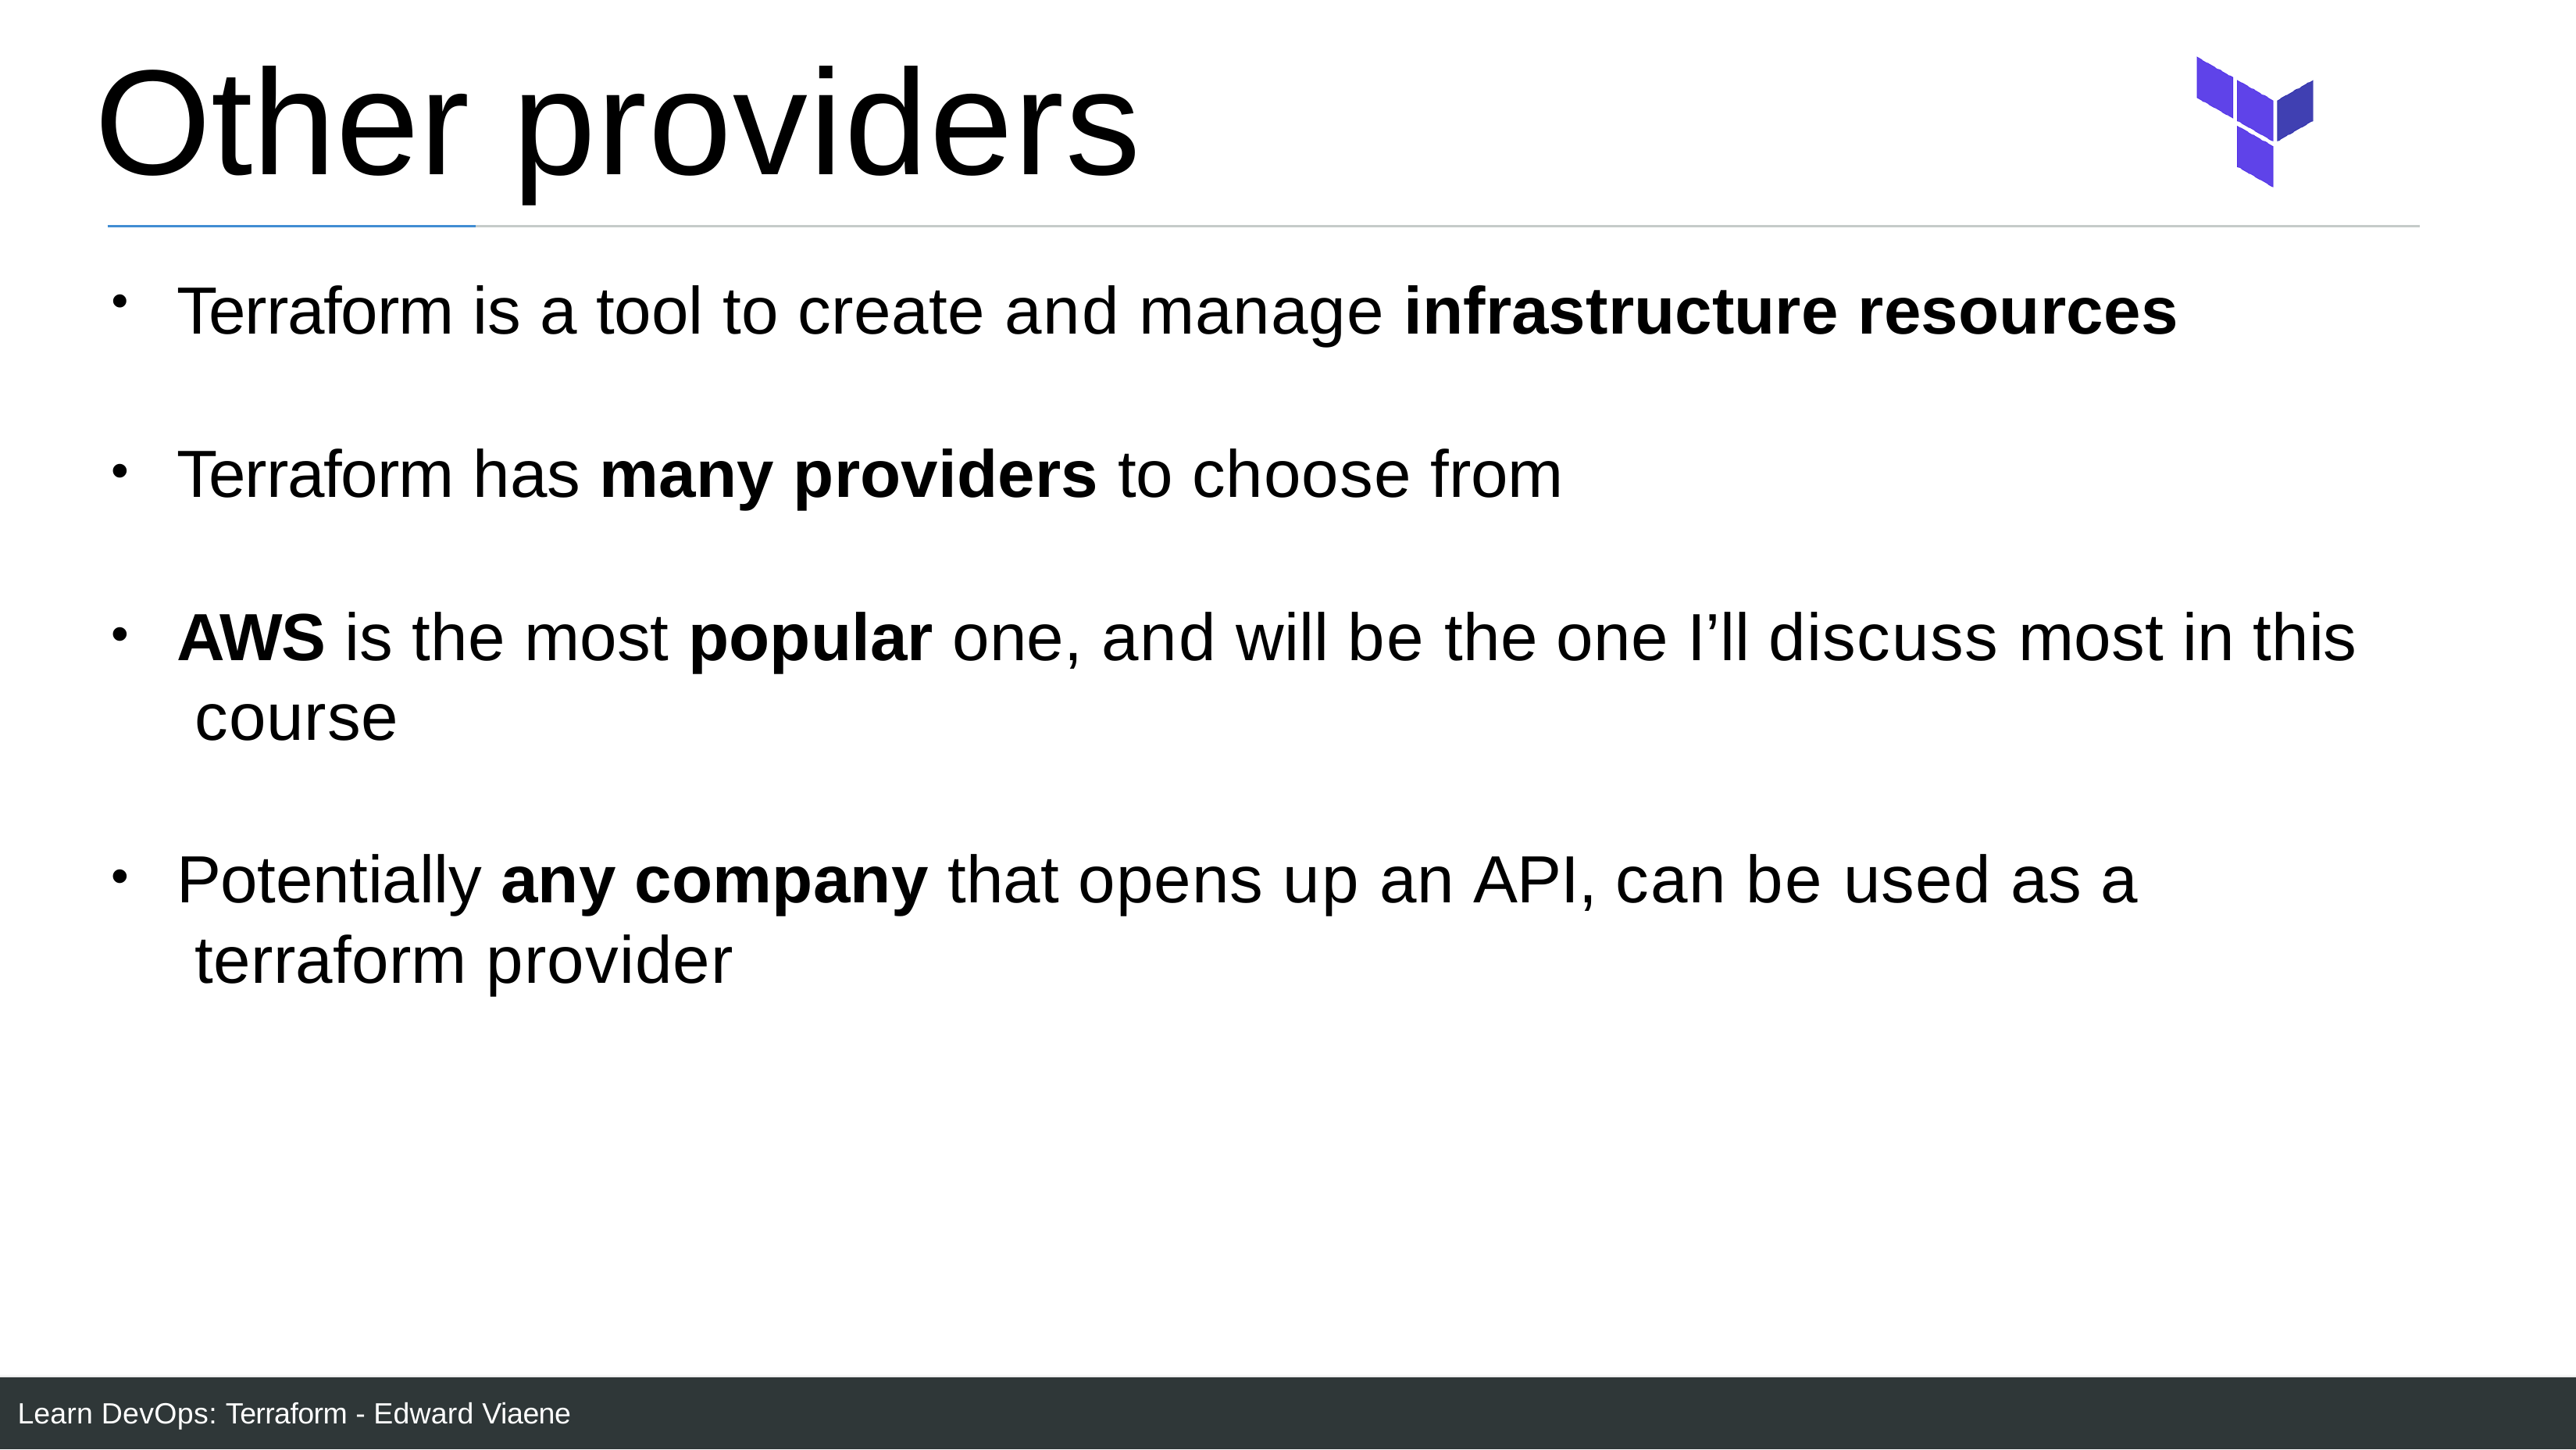

# Other providers
Terraform is a tool to create and manage infrastructure resources

Terraform has many providers to choose from

AWS is the most popular one, and will be the one I’ll discuss most in this  course

Potentially any company that opens up an API, can be used as a  terraform provider
Learn DevOps: Terraform - Edward Viaene